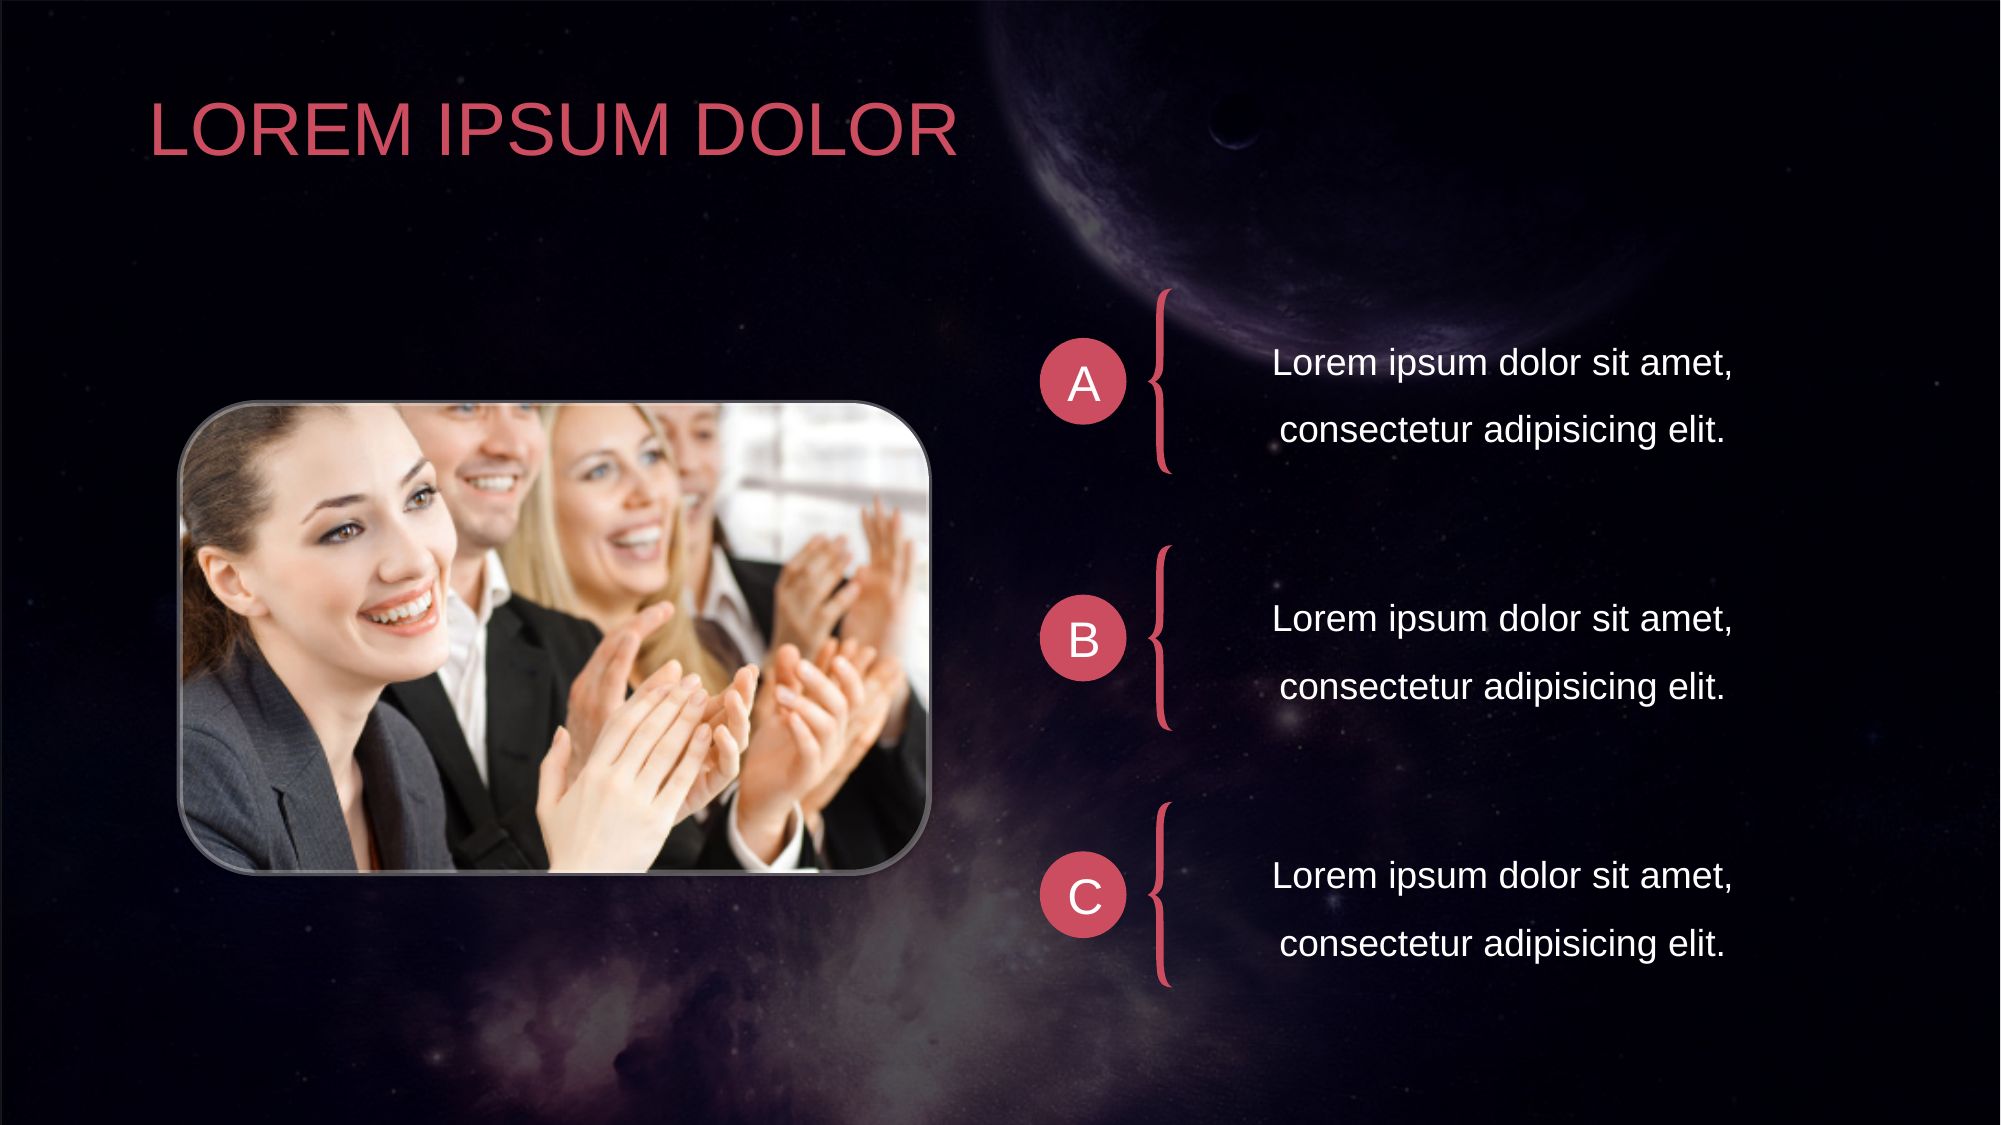

LOREM IPSUM DOLOR

Lorem ipsum dolor sit amet, consectetur adipisicing elit.
A

Lorem ipsum dolor sit amet, consectetur adipisicing elit.
B

Lorem ipsum dolor sit amet, consectetur adipisicing elit.
C